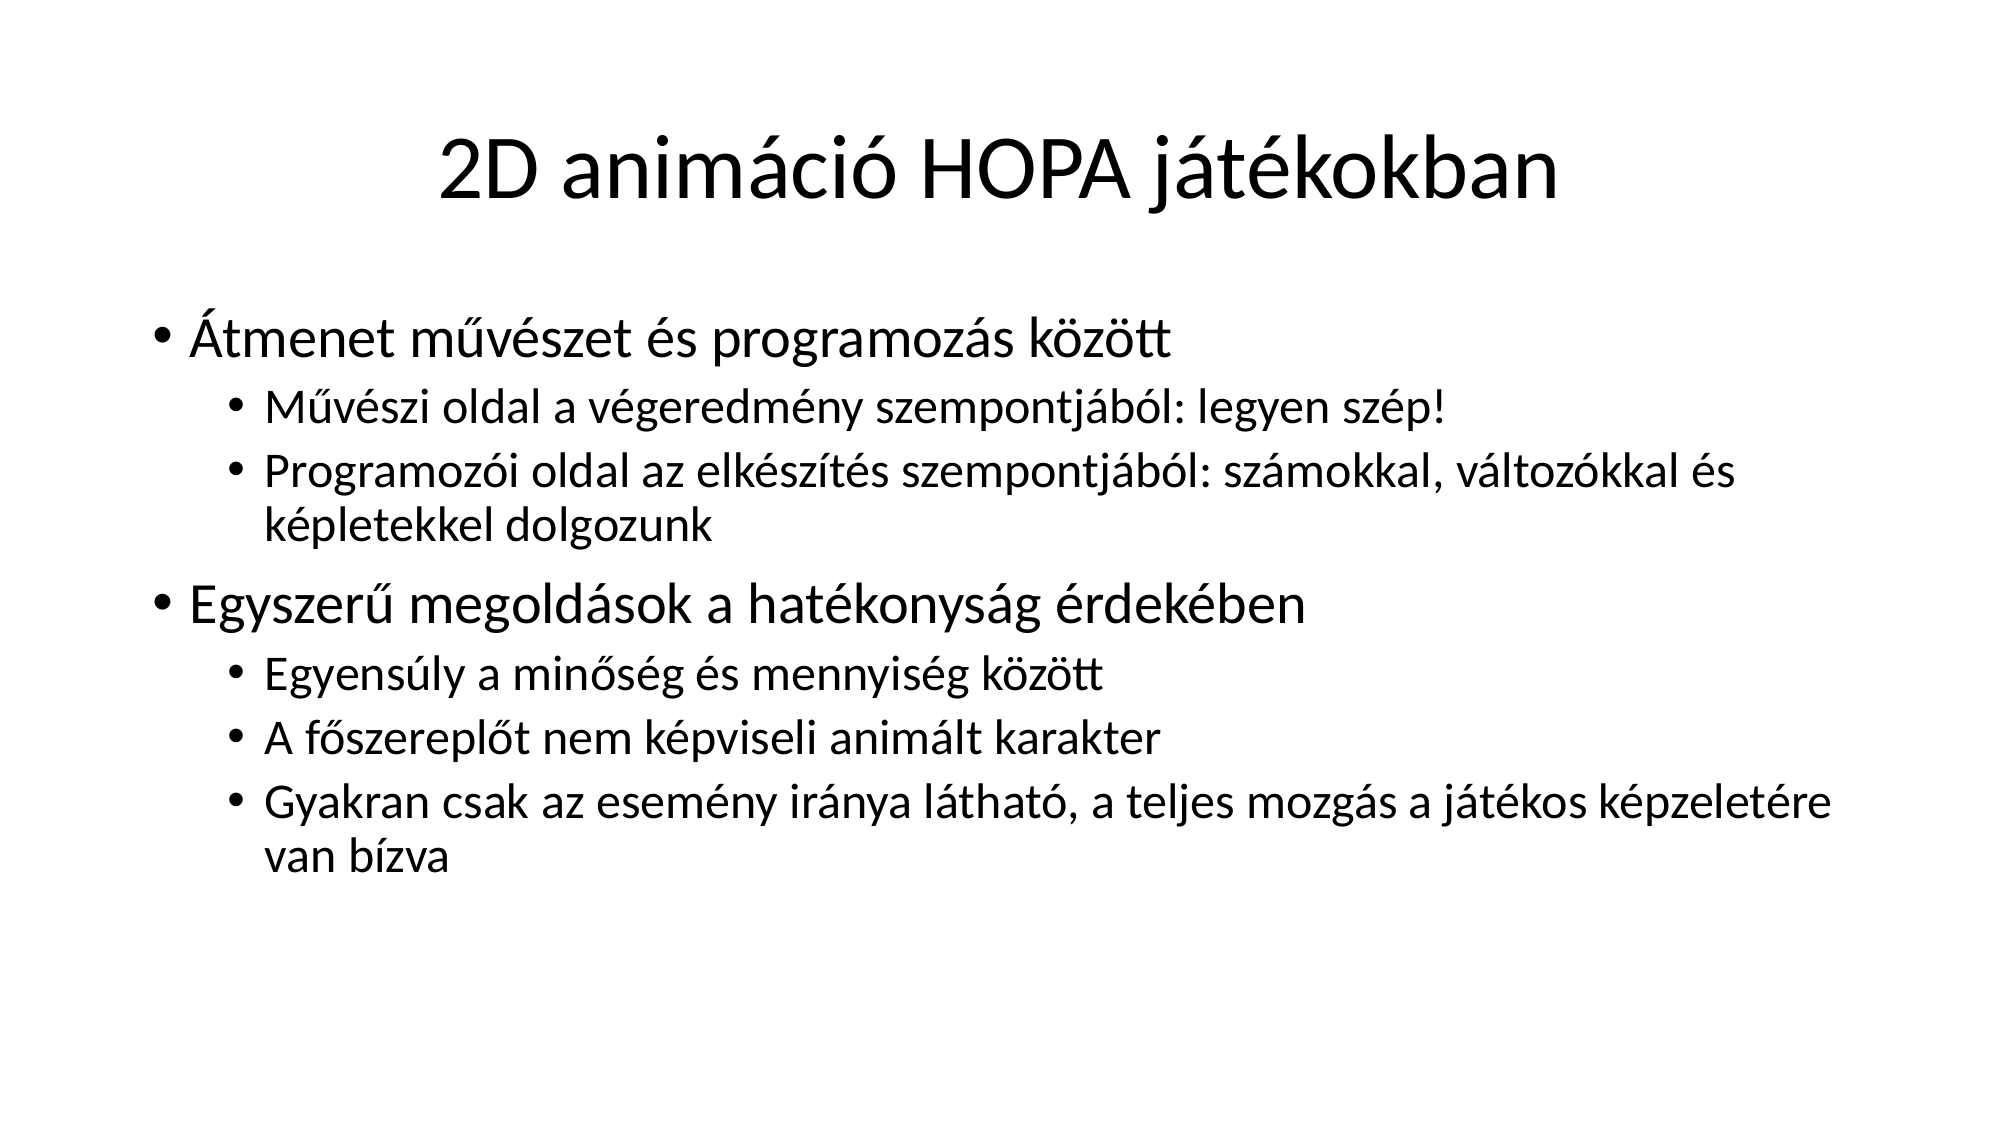

# 2D animáció HOPA játékokban
Átmenet művészet és programozás között
Művészi oldal a végeredmény szempontjából: legyen szép!
Programozói oldal az elkészítés szempontjából: számokkal, változókkal és képletekkel dolgozunk
Egyszerű megoldások a hatékonyság érdekében
Egyensúly a minőség és mennyiség között
A főszereplőt nem képviseli animált karakter
Gyakran csak az esemény iránya látható, a teljes mozgás a játékos képzeletére van bízva